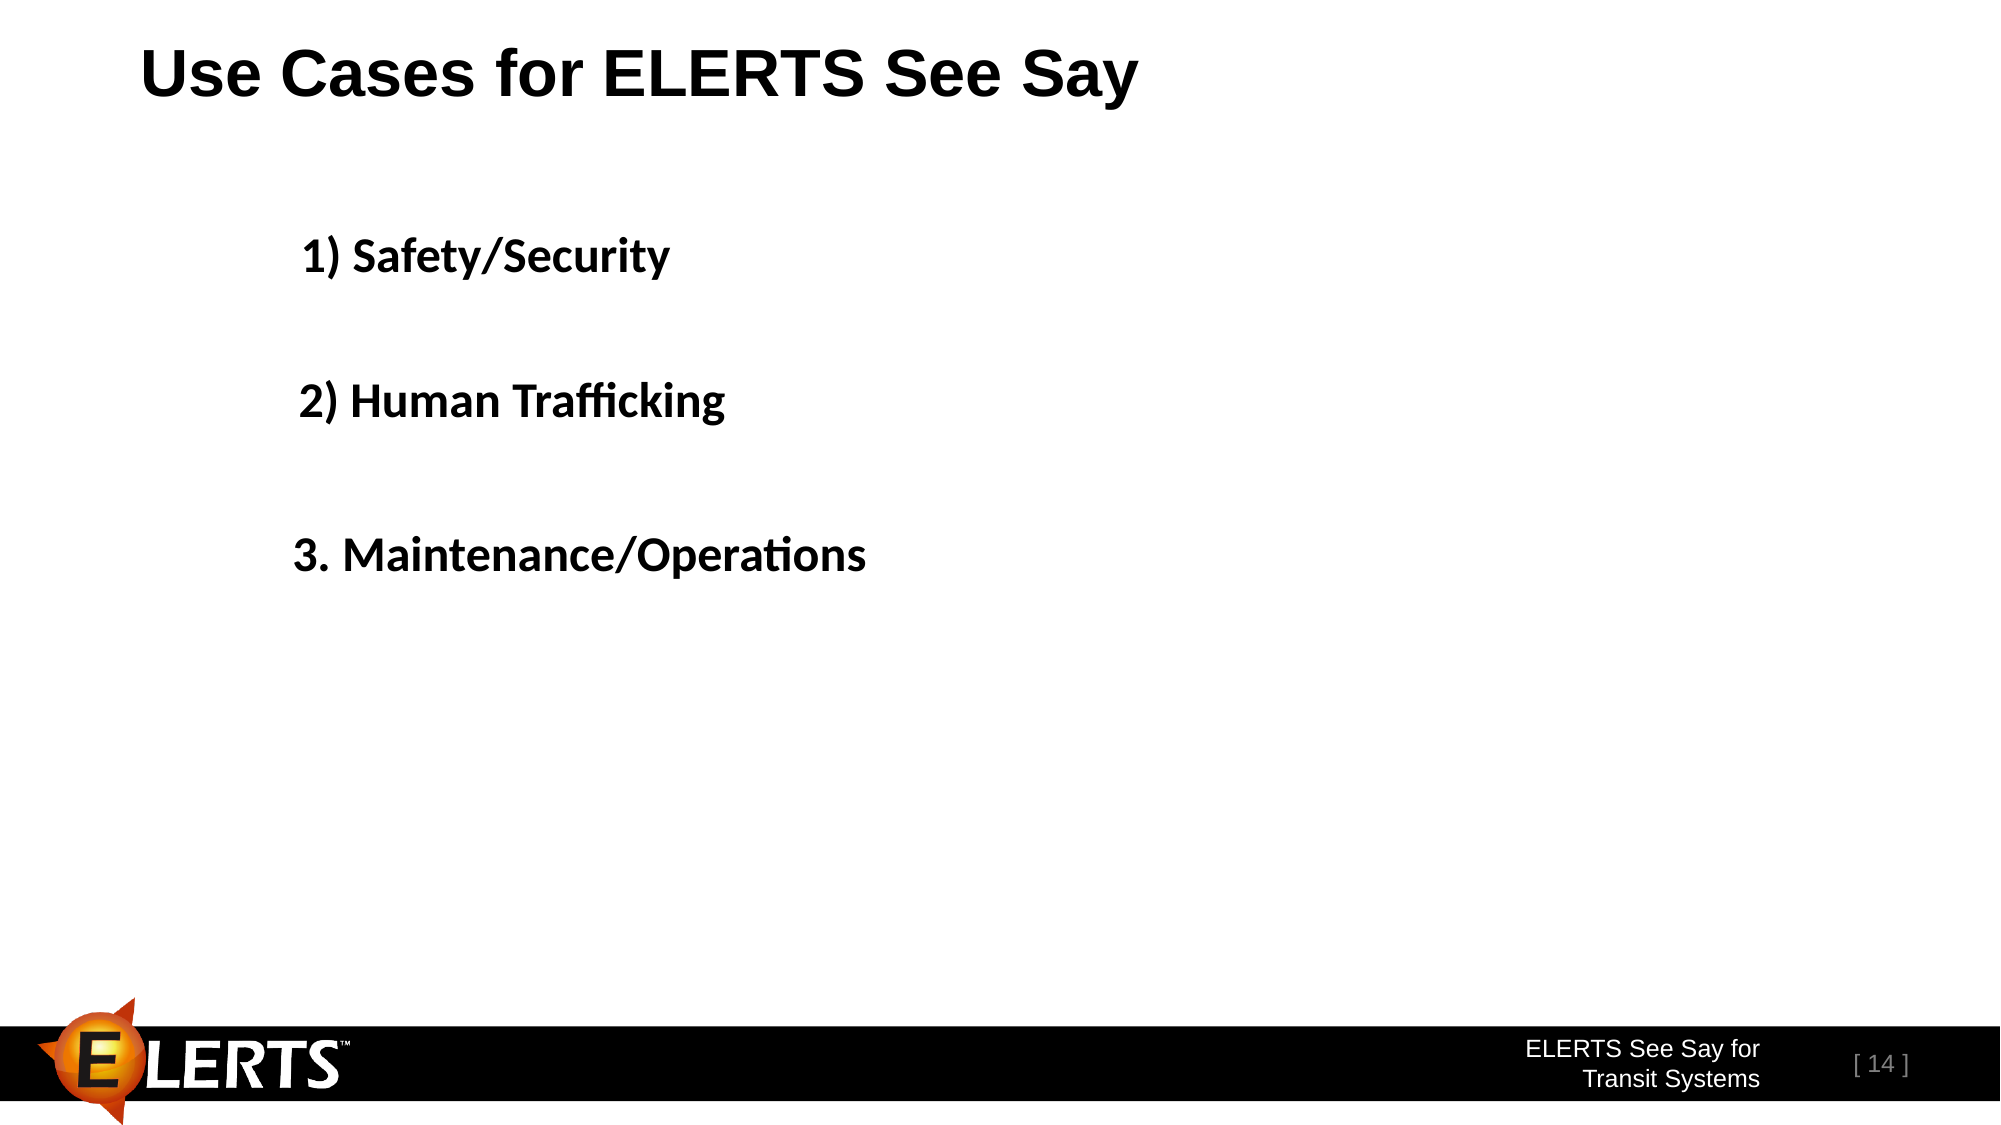

# Use Cases for ELERTS See Say
1) Safety/Security
2) Human Trafficking
3. Maintenance/Operations
ELERTS See Say for Transit Systems
[ 14 ]